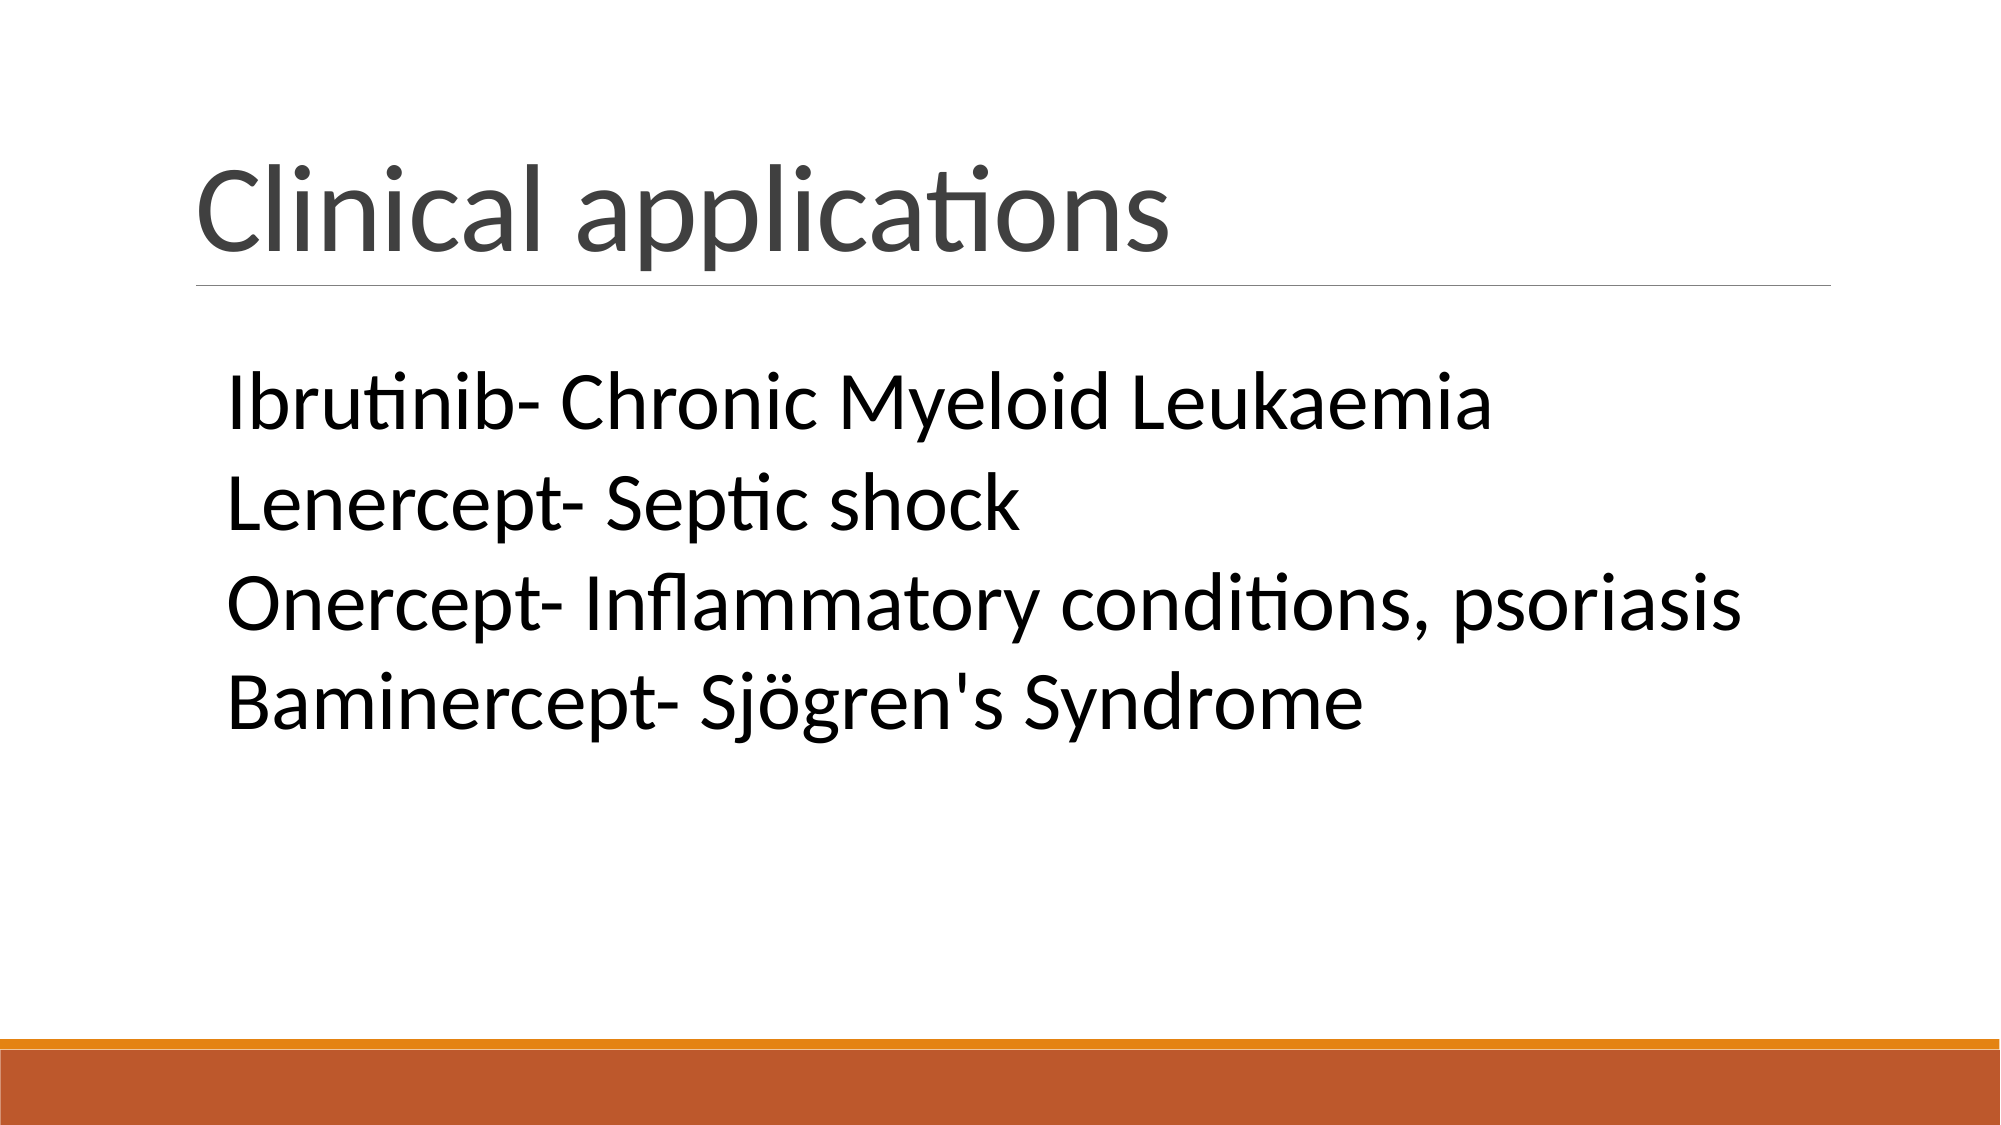

# Clinical applications
Ibrutinib- Chronic Myeloid Leukaemia
Lenercept- Septic shock
Onercept- Inflammatory conditions, psoriasis
Baminercept- Sjögren's Syndrome